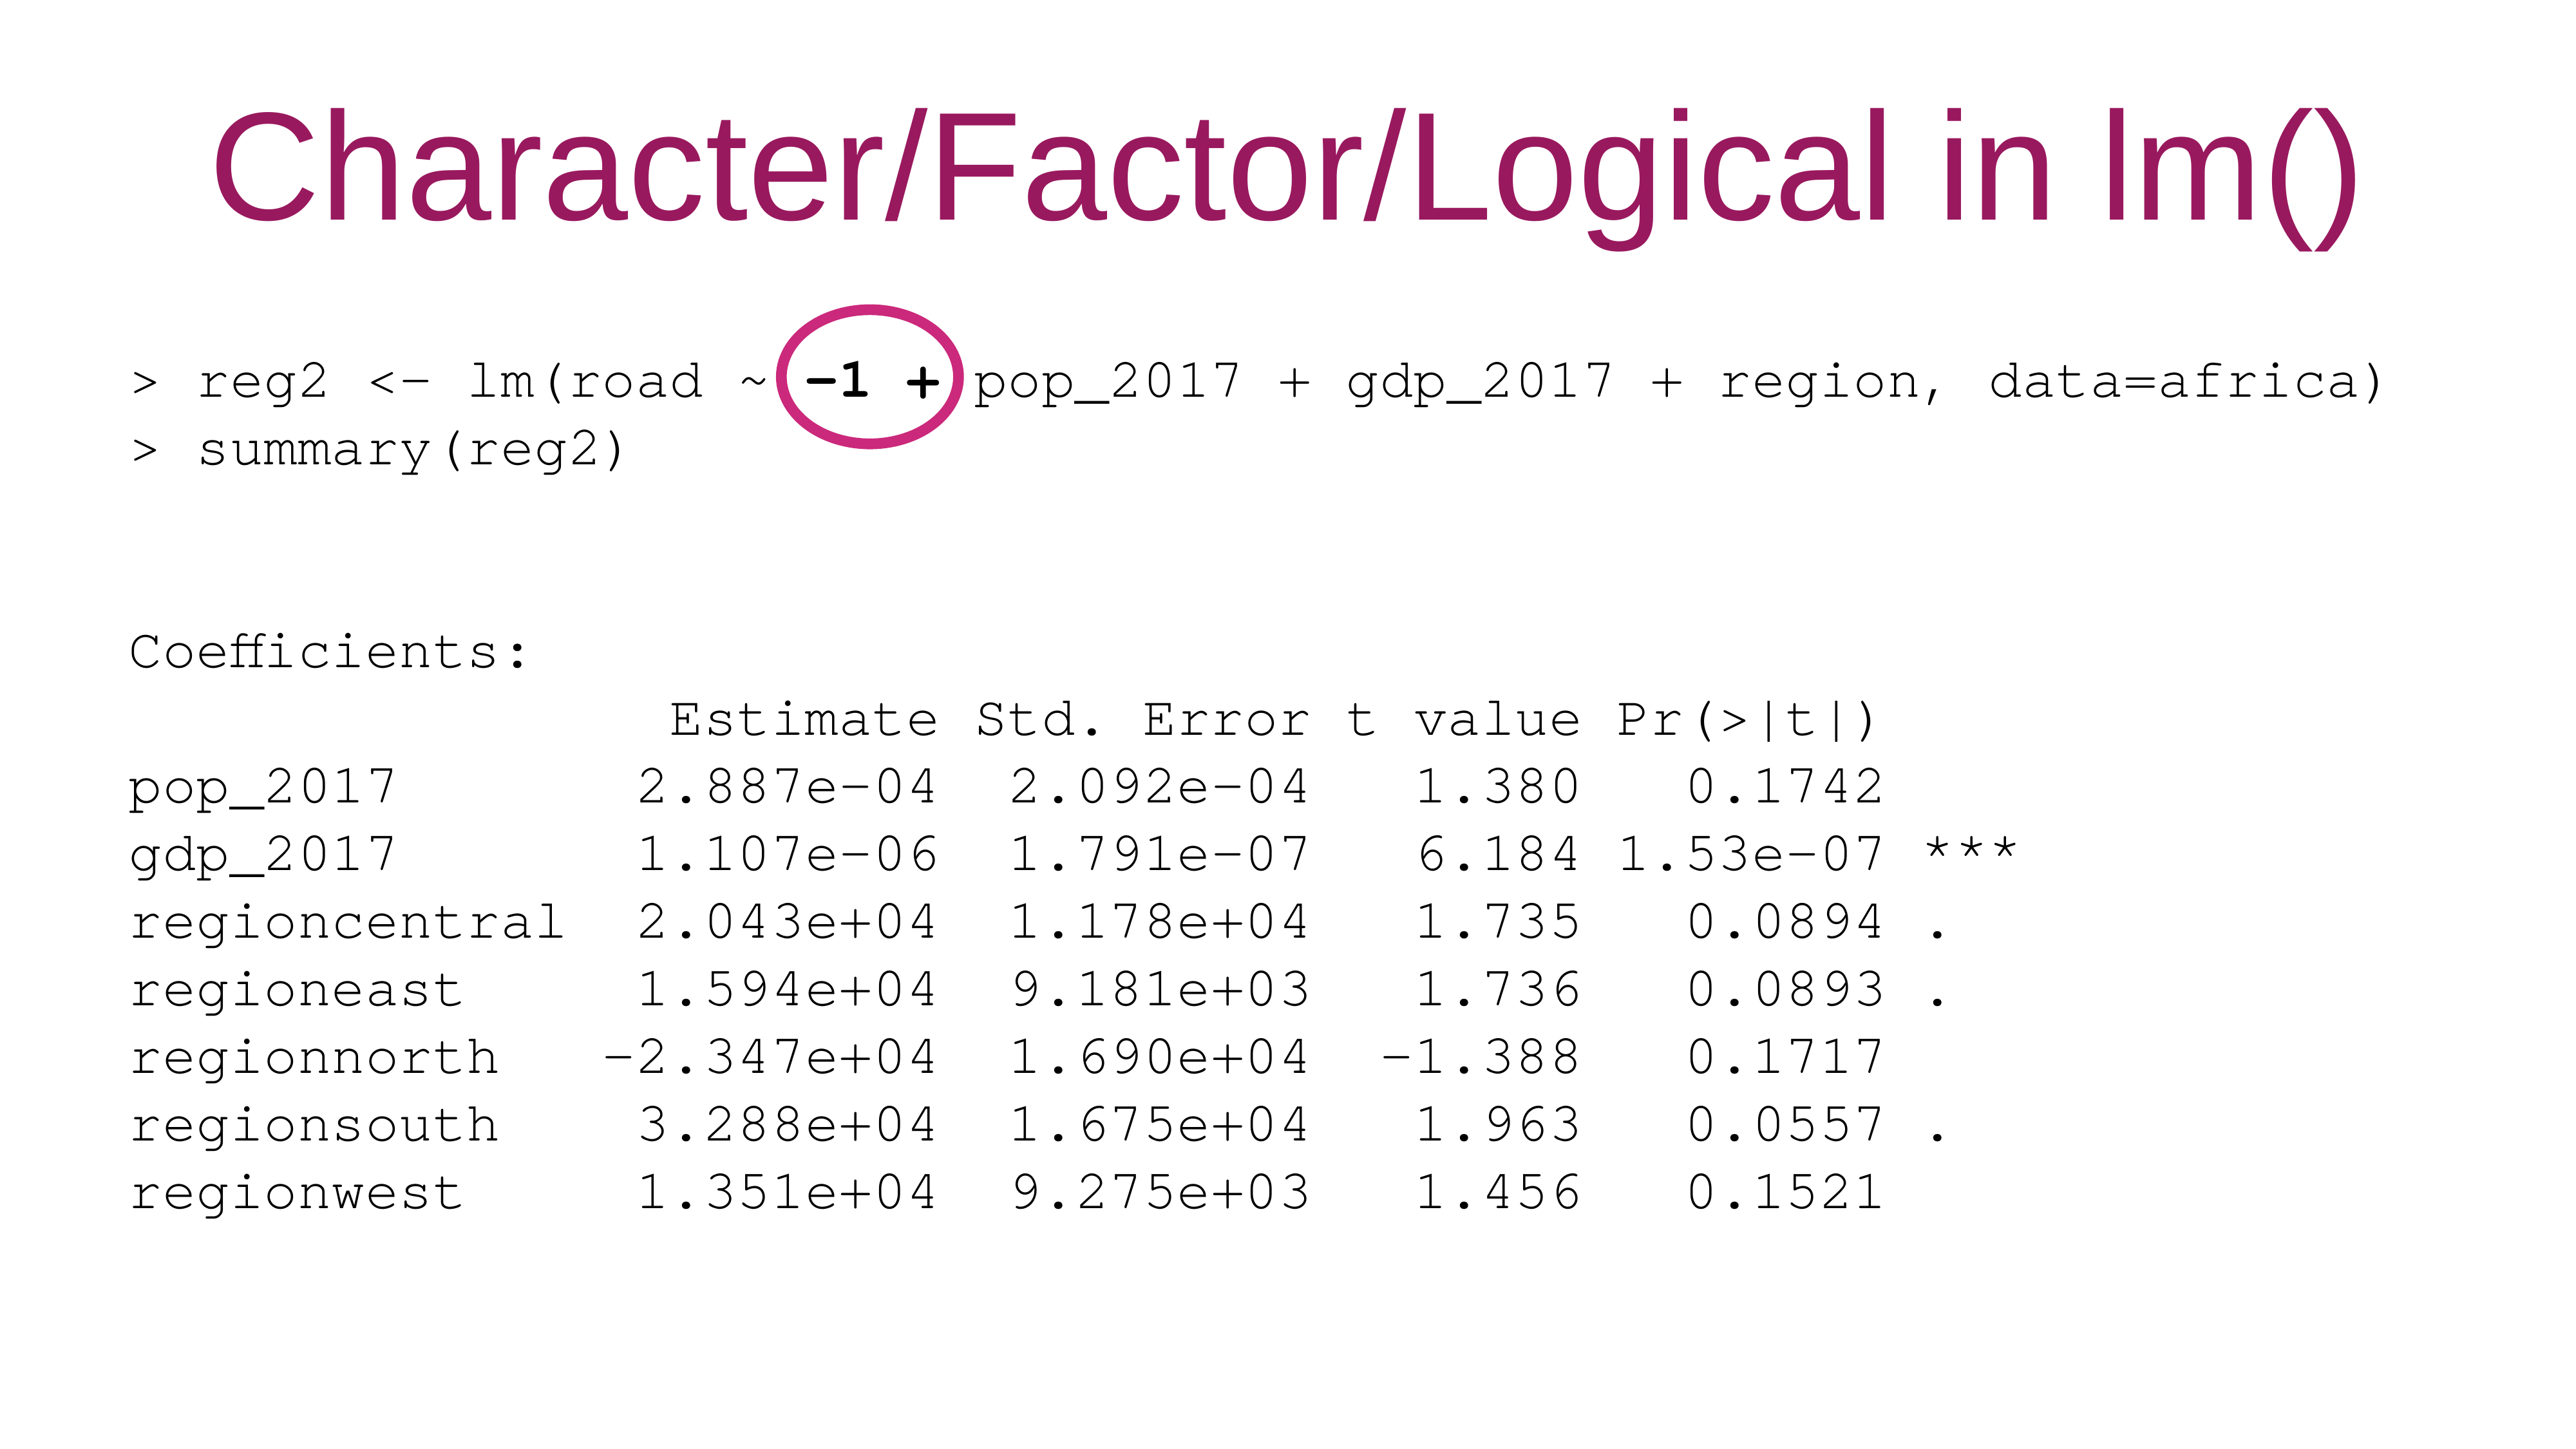

Character/Factor/Logical in lm()

> reg2 <- lm(road ~ -1 + pop_2017 + gdp_2017 + region, data=africa)
> summary(reg2)

Coefficients:
                Estimate Std. Error t value Pr(>|t|)
pop_2017       2.887e-04  2.092e-04   1.380   0.1742
gdp_2017       1.107e-06  1.791e-07   6.184 1.53e-07 ***
regioncentral  2.043e+04  1.178e+04   1.735   0.0894 .
regioneast     1.594e+04  9.181e+03   1.736   0.0893 .
regionnorth   -2.347e+04  1.690e+04  -1.388   0.1717
regionsouth    3.288e+04  1.675e+04   1.963   0.0557 .
regionwest     1.351e+04  9.275e+03   1.456   0.1521